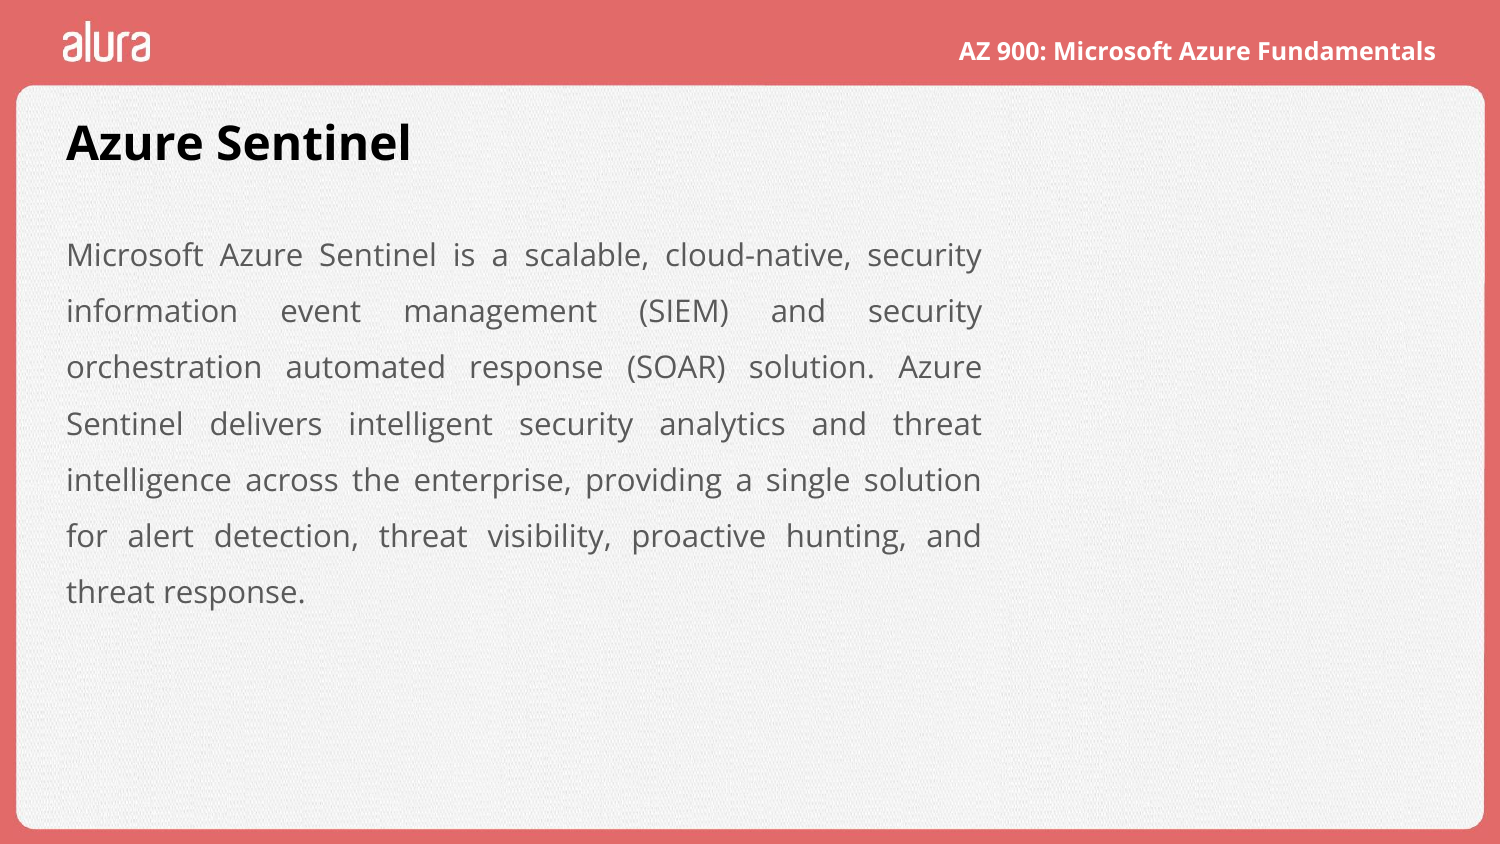

# Azure Sentinel
Microsoft Azure Sentinel is a scalable, cloud-native, security information event management (SIEM) and security orchestration automated response (SOAR) solution. Azure Sentinel delivers intelligent security analytics and threat intelligence across the enterprise, providing a single solution for alert detection, threat visibility, proactive hunting, and threat response.